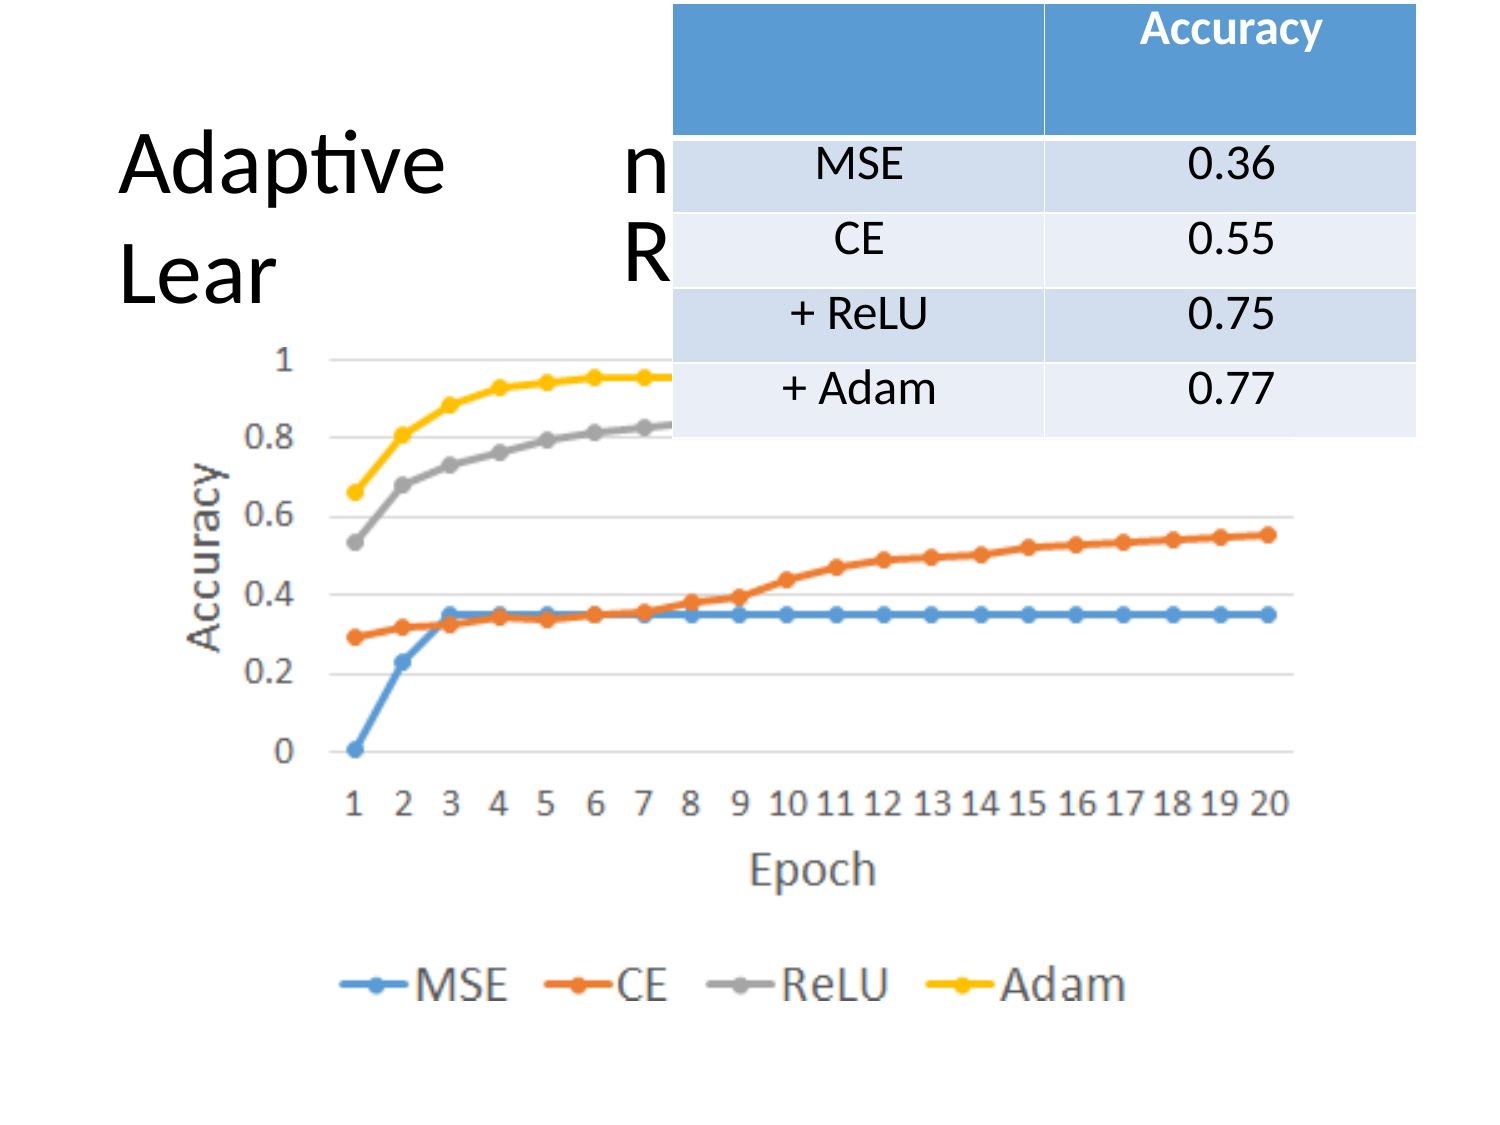

|  | Accuracy |
| --- | --- |
| MSE | 0.36 |
| CE | 0.55 |
| + ReLU | 0.75 |
| + Adam | 0.77 |
# Adaptive Lear
ning Rate